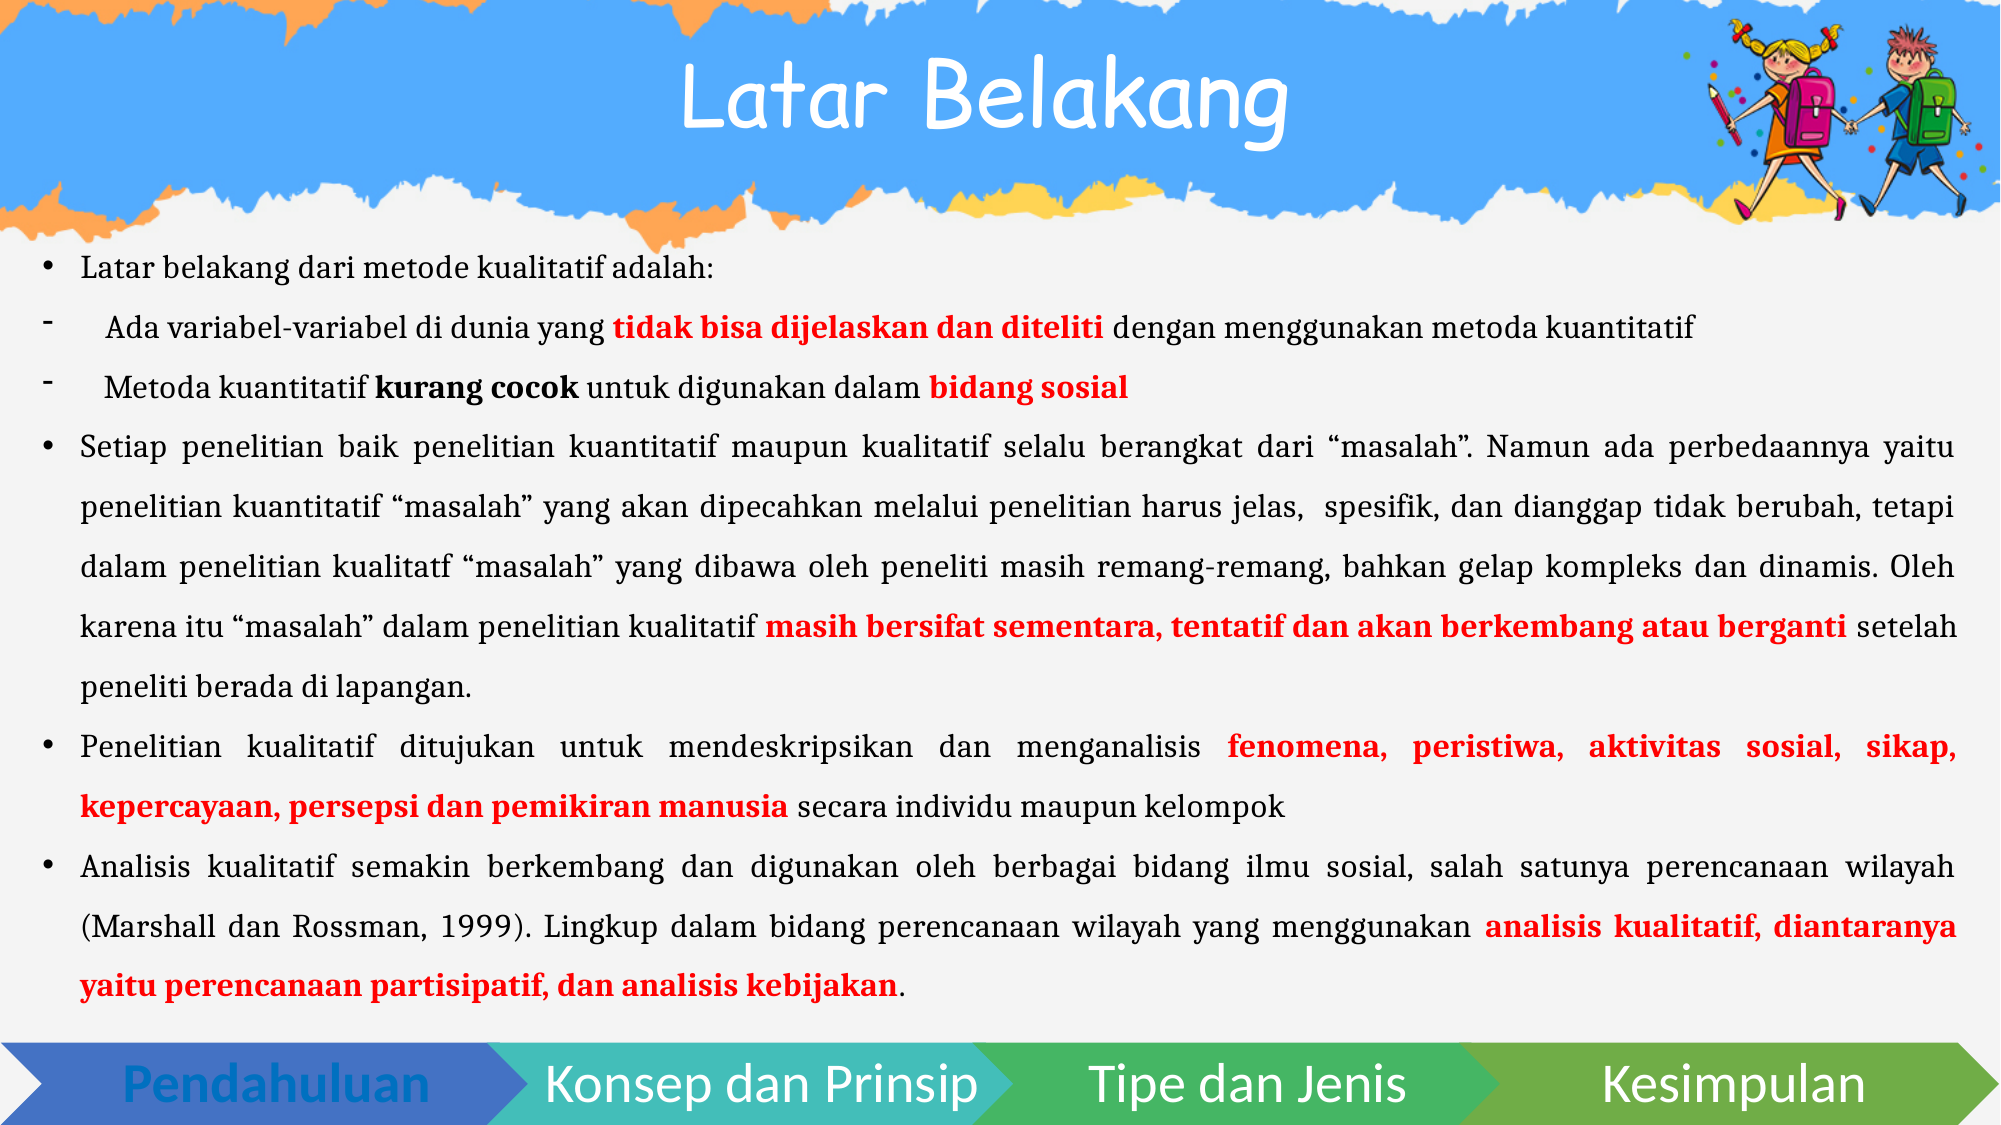

# Latar Belakang
Latar belakang dari metode kualitatif adalah:
Ada variabel-variabel di dunia yang tidak bisa dijelaskan dan diteliti dengan menggunakan metoda kuantitatif
Metoda kuantitatif kurang cocok untuk digunakan dalam bidang sosial
Setiap penelitian baik penelitian kuantitatif maupun kualitatif selalu berangkat dari “masalah”. Namun ada perbedaannya yaitu penelitian kuantitatif “masalah” yang akan dipecahkan melalui penelitian harus jelas,  spesifik, dan dianggap tidak berubah, tetapi dalam penelitian kualitatf “masalah” yang dibawa oleh peneliti masih remang-remang, bahkan gelap kompleks dan dinamis. Oleh karena itu “masalah” dalam penelitian kualitatif masih bersifat sementara, tentatif dan akan berkembang atau berganti setelah peneliti berada di lapangan.
Penelitian kualitatif ditujukan untuk mendeskripsikan dan menganalisis fenomena, peristiwa, aktivitas sosial, sikap, kepercayaan, persepsi dan pemikiran manusia secara individu maupun kelompok
Analisis kualitatif semakin berkembang dan digunakan oleh berbagai bidang ilmu sosial, salah satunya perencanaan wilayah (Marshall dan Rossman, 1999). Lingkup dalam bidang perencanaan wilayah yang menggunakan analisis kualitatif, diantaranya yaitu perencanaan partisipatif, dan analisis kebijakan.
Pendahuluan
Konsep dan Prinsip
Tipe dan Jenis
Kesimpulan